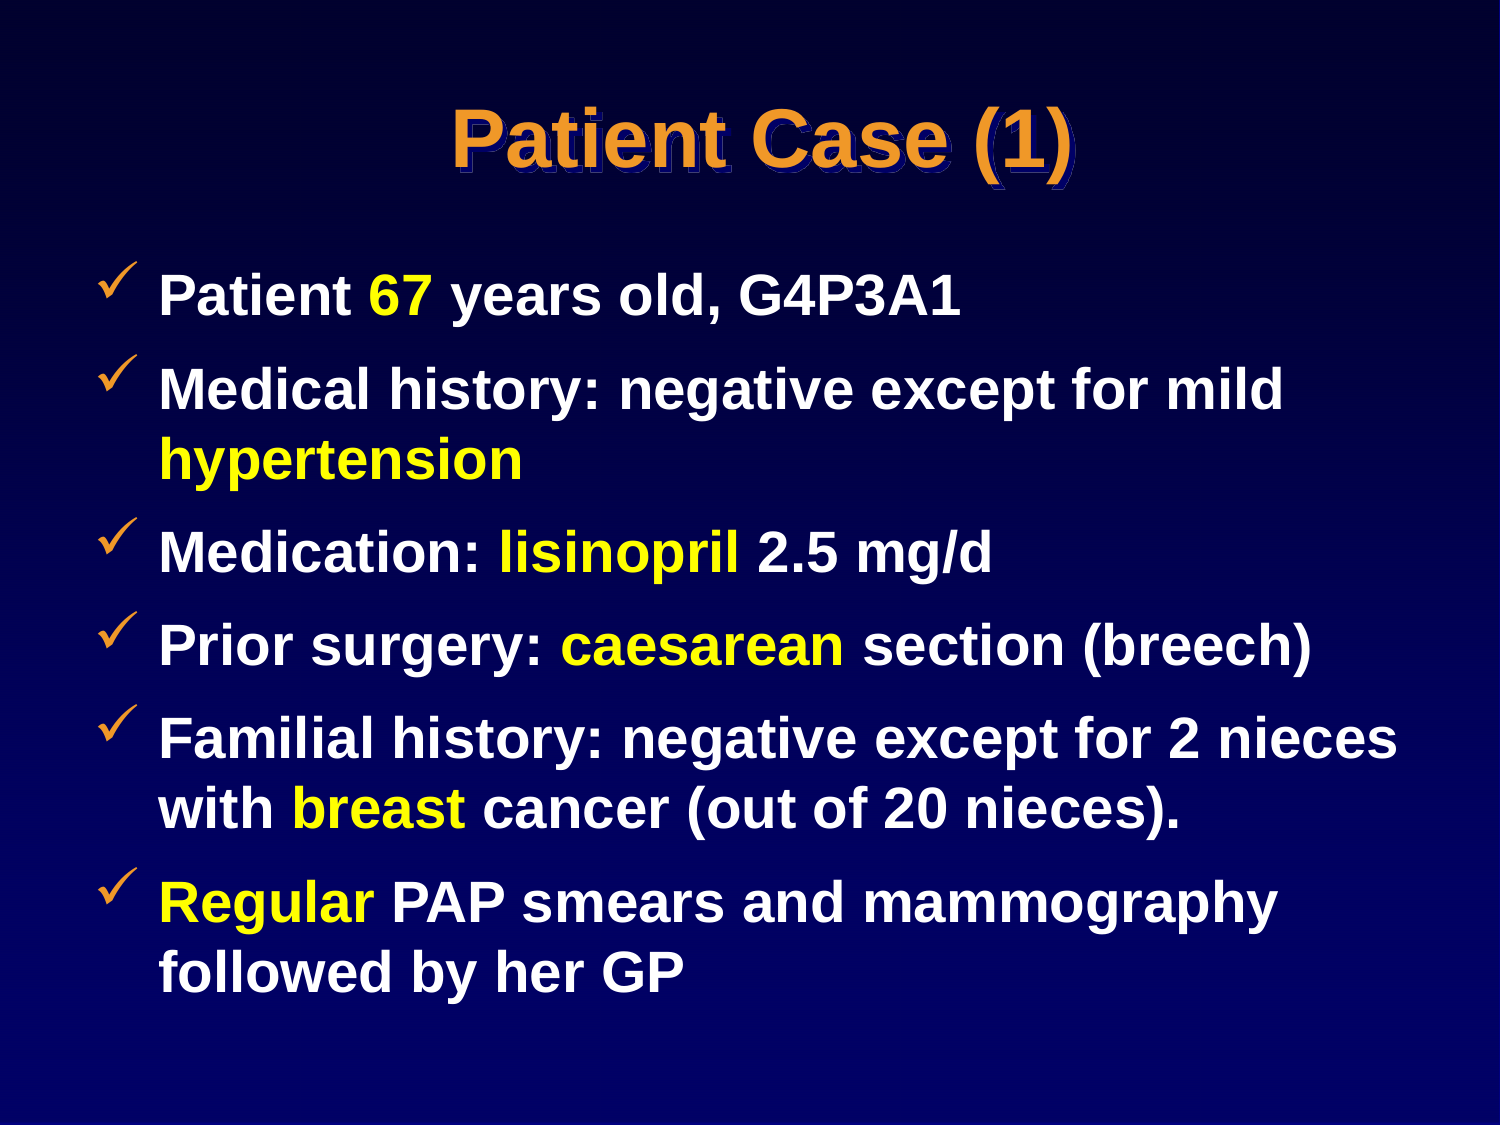

# Patient Case (1)
Patient 67 years old, G4P3A1
Medical history: negative except for mild hypertension
Medication: lisinopril 2.5 mg/d
Prior surgery: caesarean section (breech)
Familial history: negative except for 2 nieces with breast cancer (out of 20 nieces).
Regular PAP smears and mammography followed by her GP